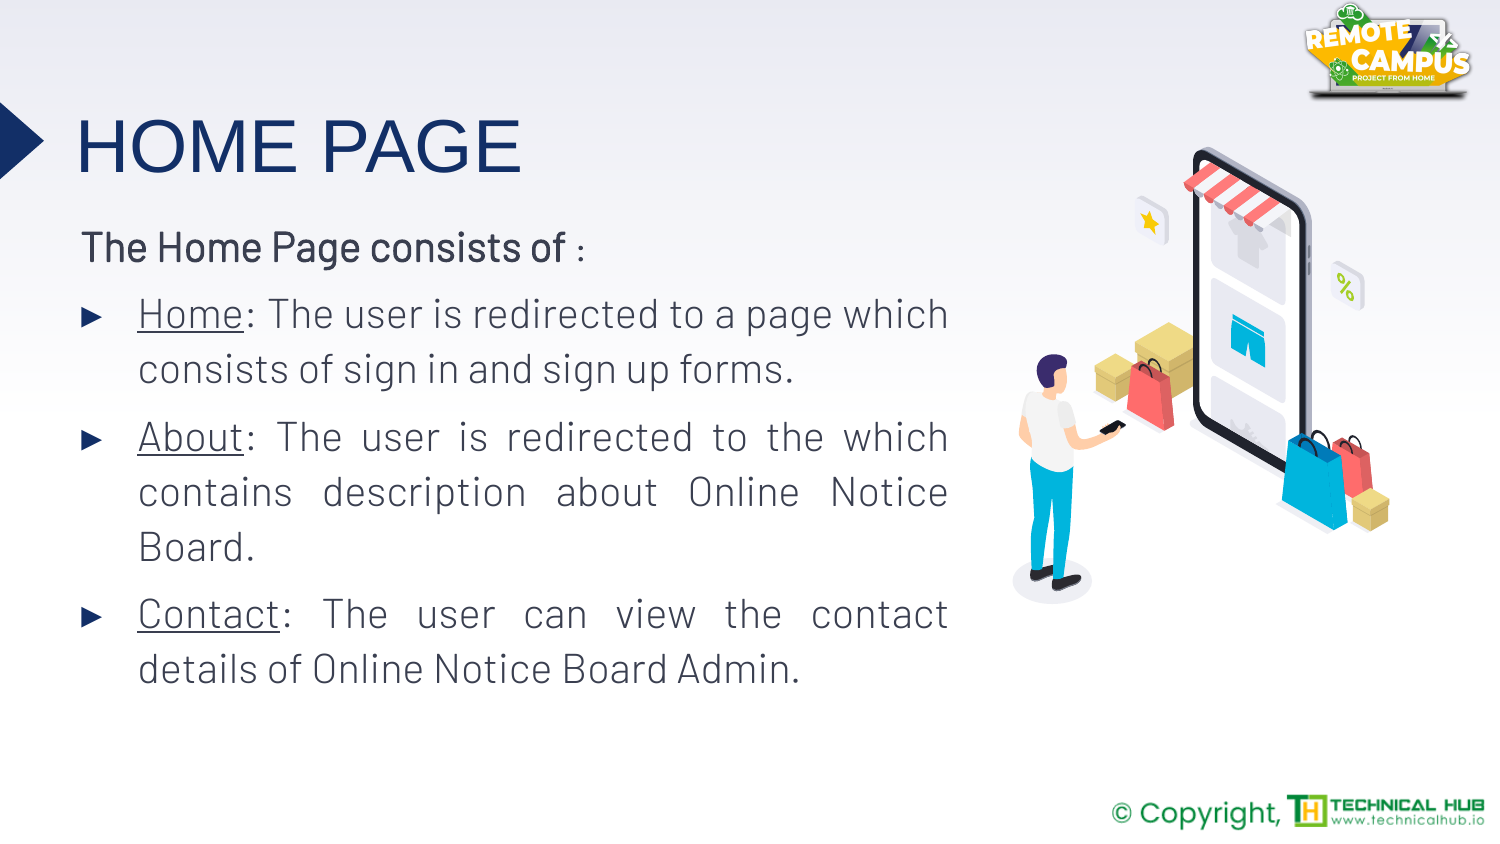

# HOME PAGE

The Home Page consists of :
Home: The user is redirected to a page which consists of sign in and sign up forms.
About: The user is redirected to the which contains description about Online Notice Board.
Contact: The user can view the contact details of Online Notice Board Admin.